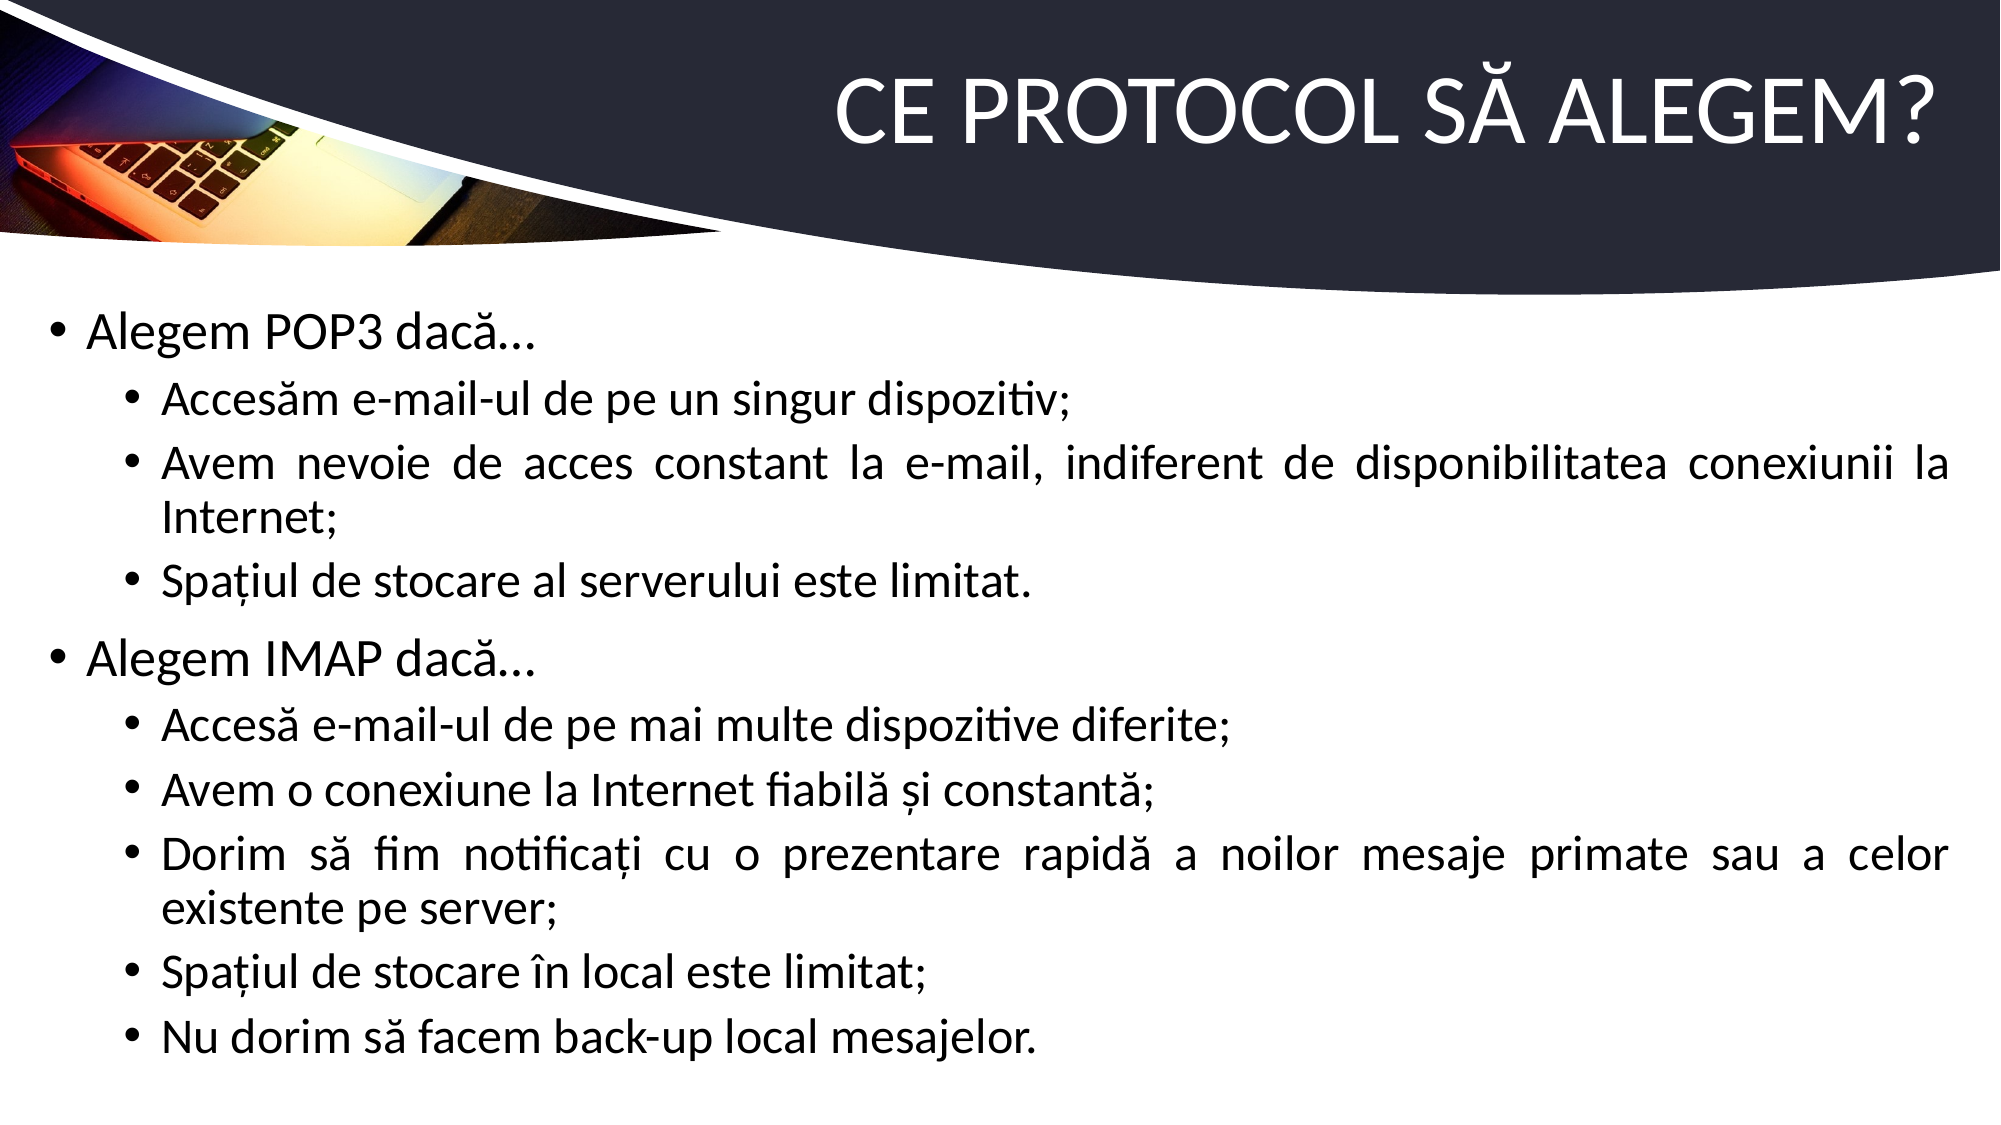

# Ce protocol să alegem?
Alegem POP3 dacă…
Accesăm e-mail-ul de pe un singur dispozitiv;
Avem nevoie de acces constant la e-mail, indiferent de disponibilitatea conexiunii la Internet;
Spațiul de stocare al serverului este limitat.
Alegem IMAP dacă…
Accesă e-mail-ul de pe mai multe dispozitive diferite;
Avem o conexiune la Internet fiabilă și constantă;
Dorim să fim notificați cu o prezentare rapidă a noilor mesaje primate sau a celor existente pe server;
Spațiul de stocare în local este limitat;
Nu dorim să facem back-up local mesajelor.